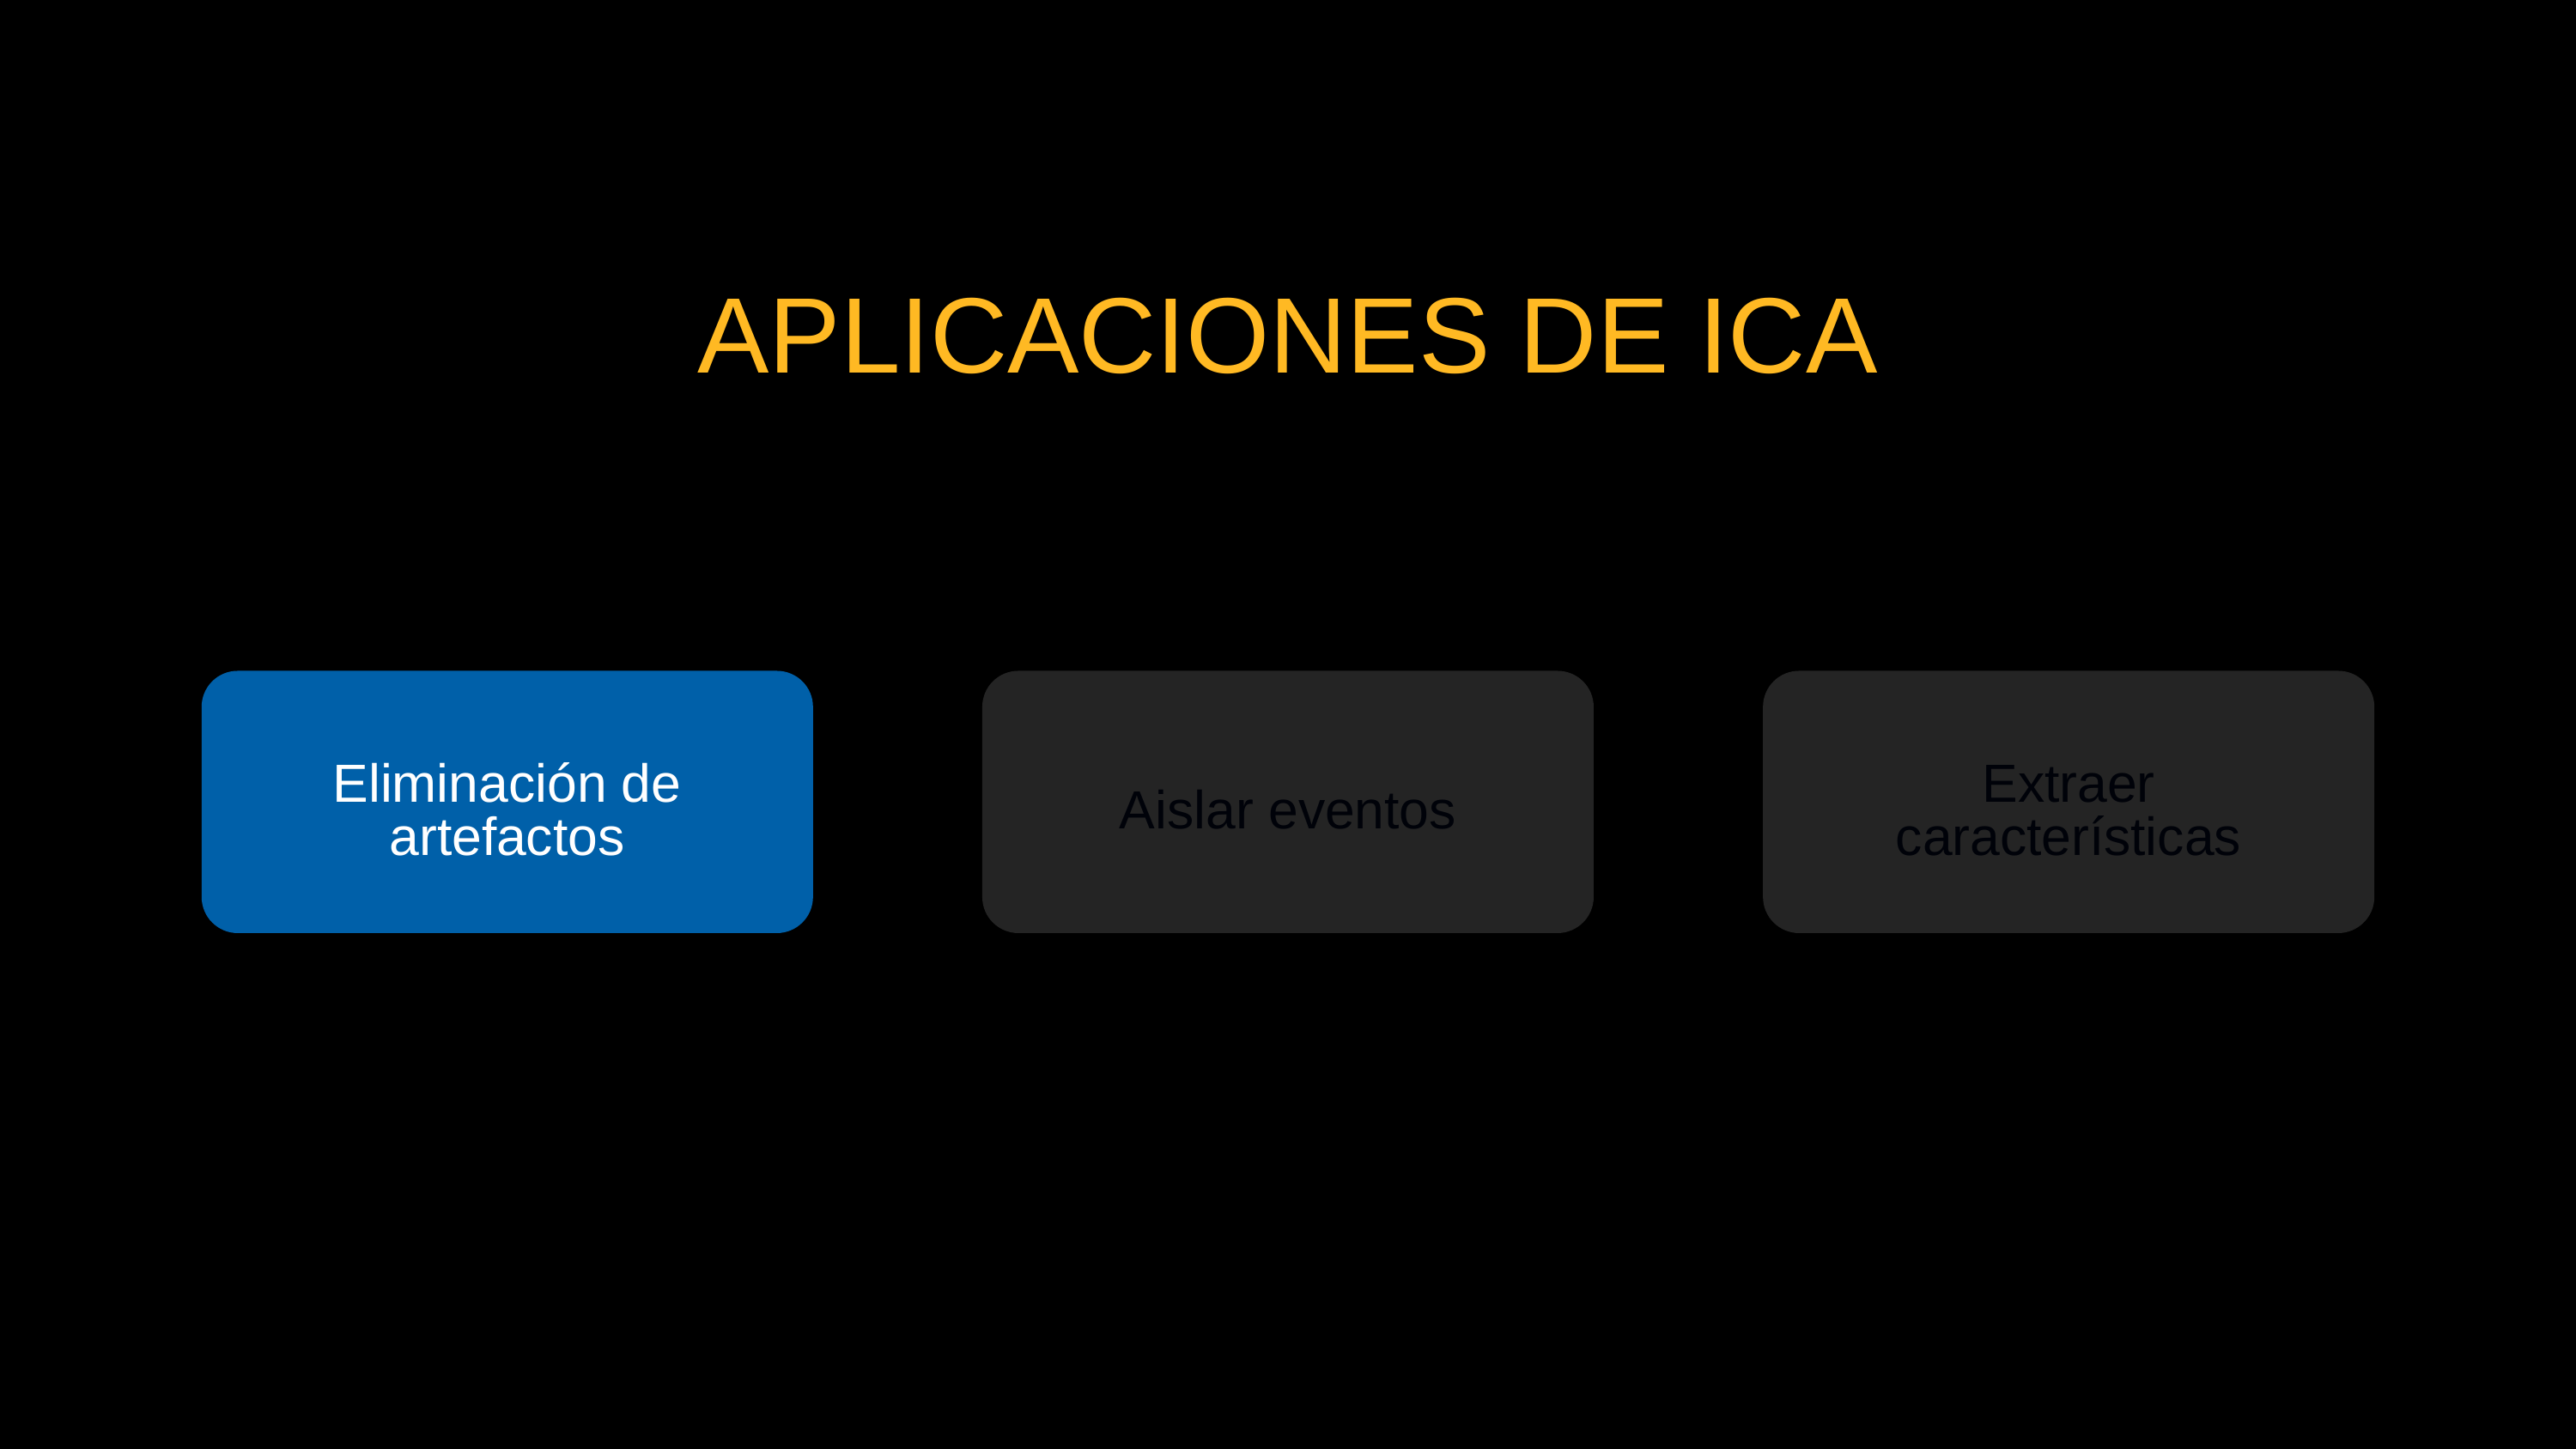

APLICACIONES DE ICA

Eliminación de
artefactos

Aislar eventos

Extraer
características